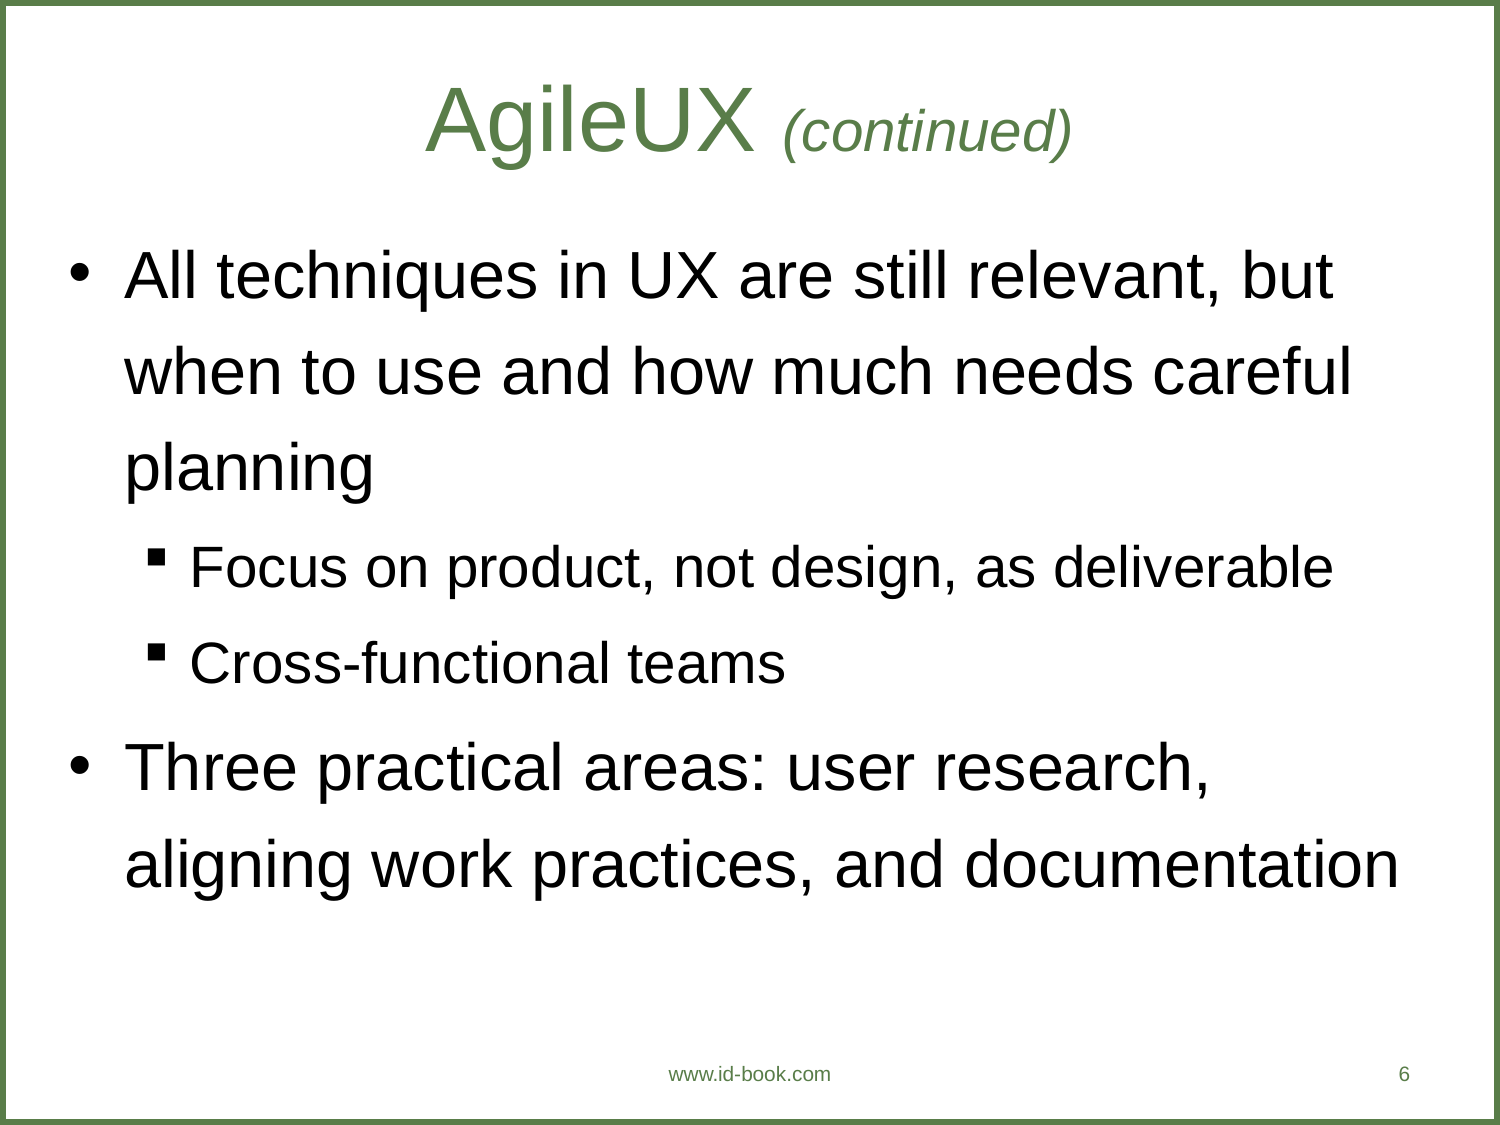

# AgileUX (continued)
All techniques in UX are still relevant, but when to use and how much needs careful planning
Focus on product, not design, as deliverable
Cross-functional teams
Three practical areas: user research, aligning work practices, and documentation
www.id-book.com
6